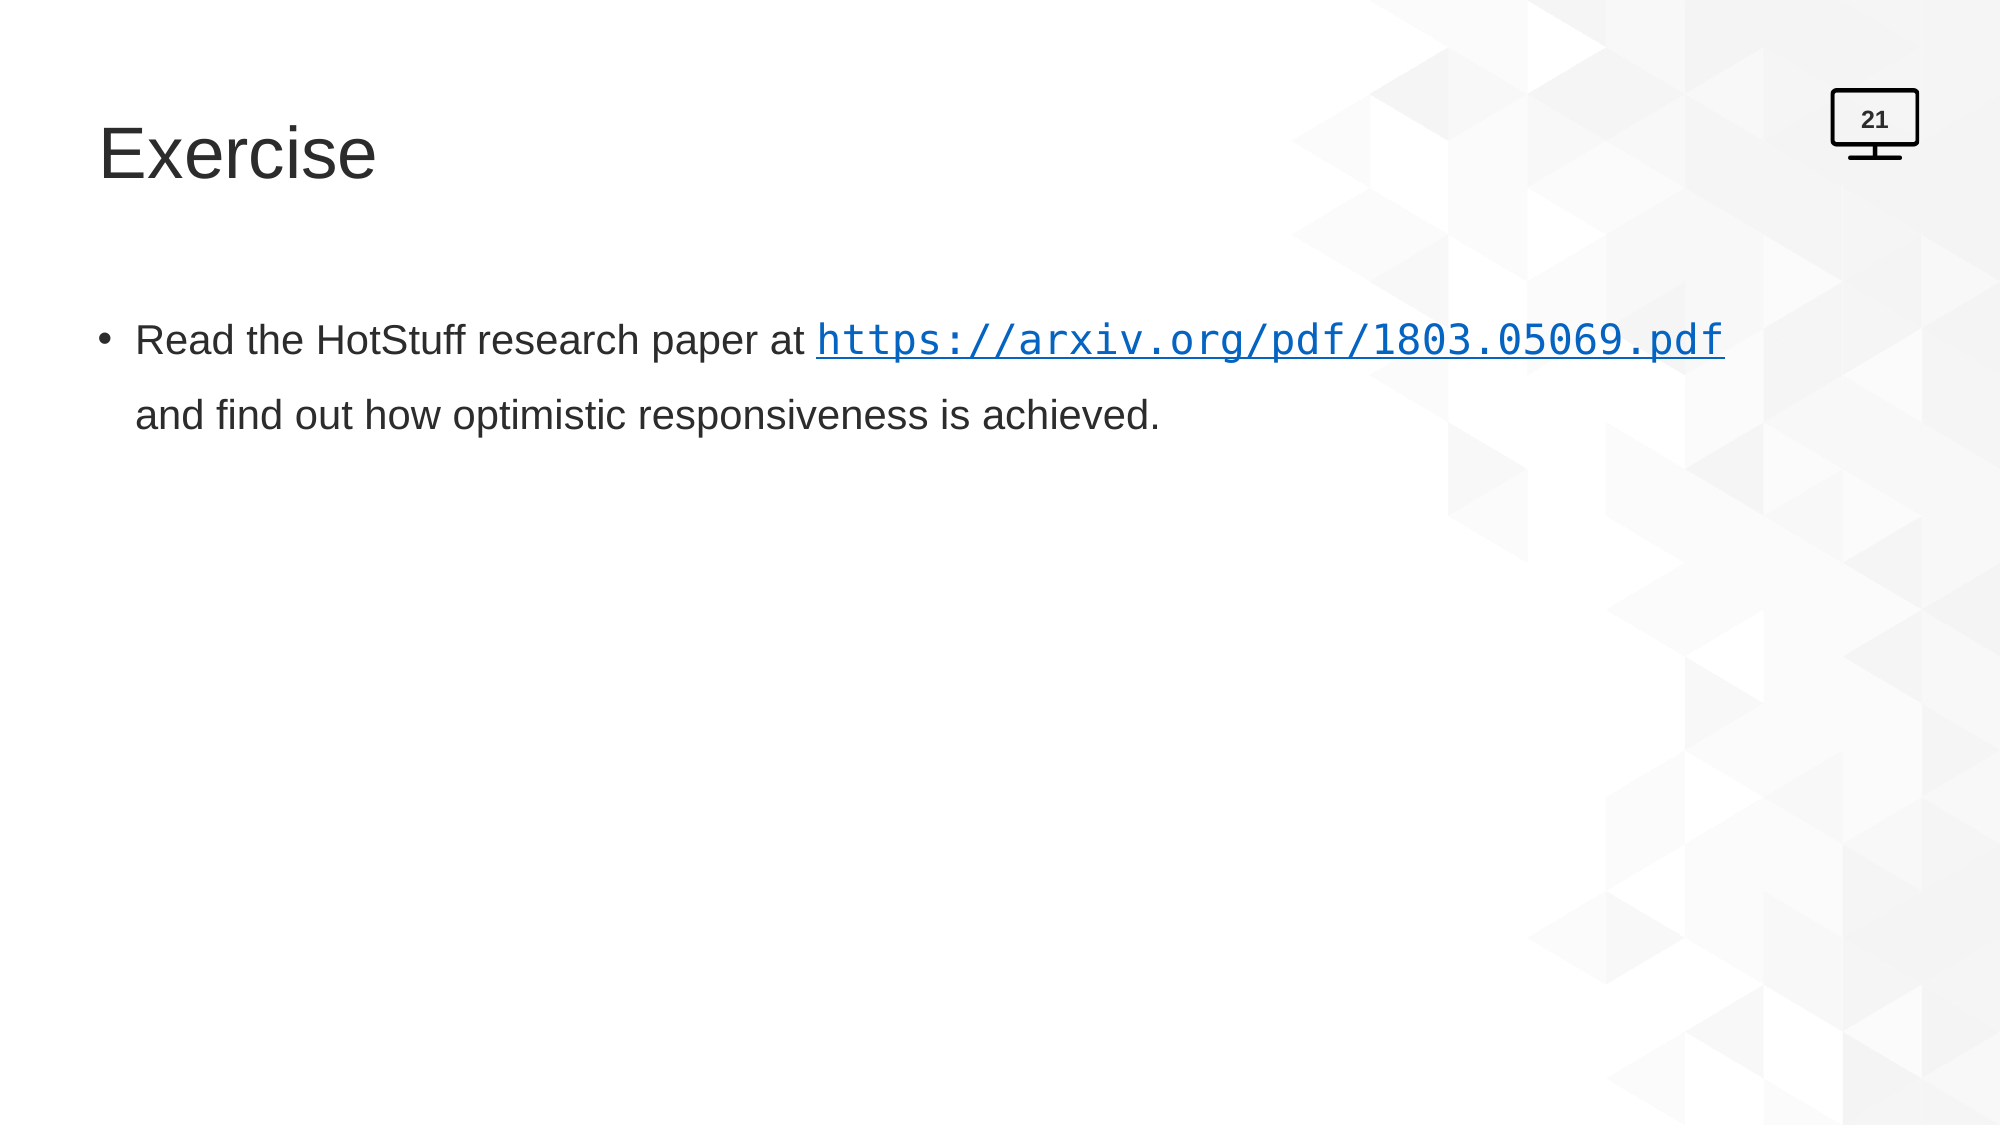

# Exercise
21
Read the HotStuff research paper at https://arxiv.org/pdf/1803.05069.pdf and find out how optimistic responsiveness is achieved.